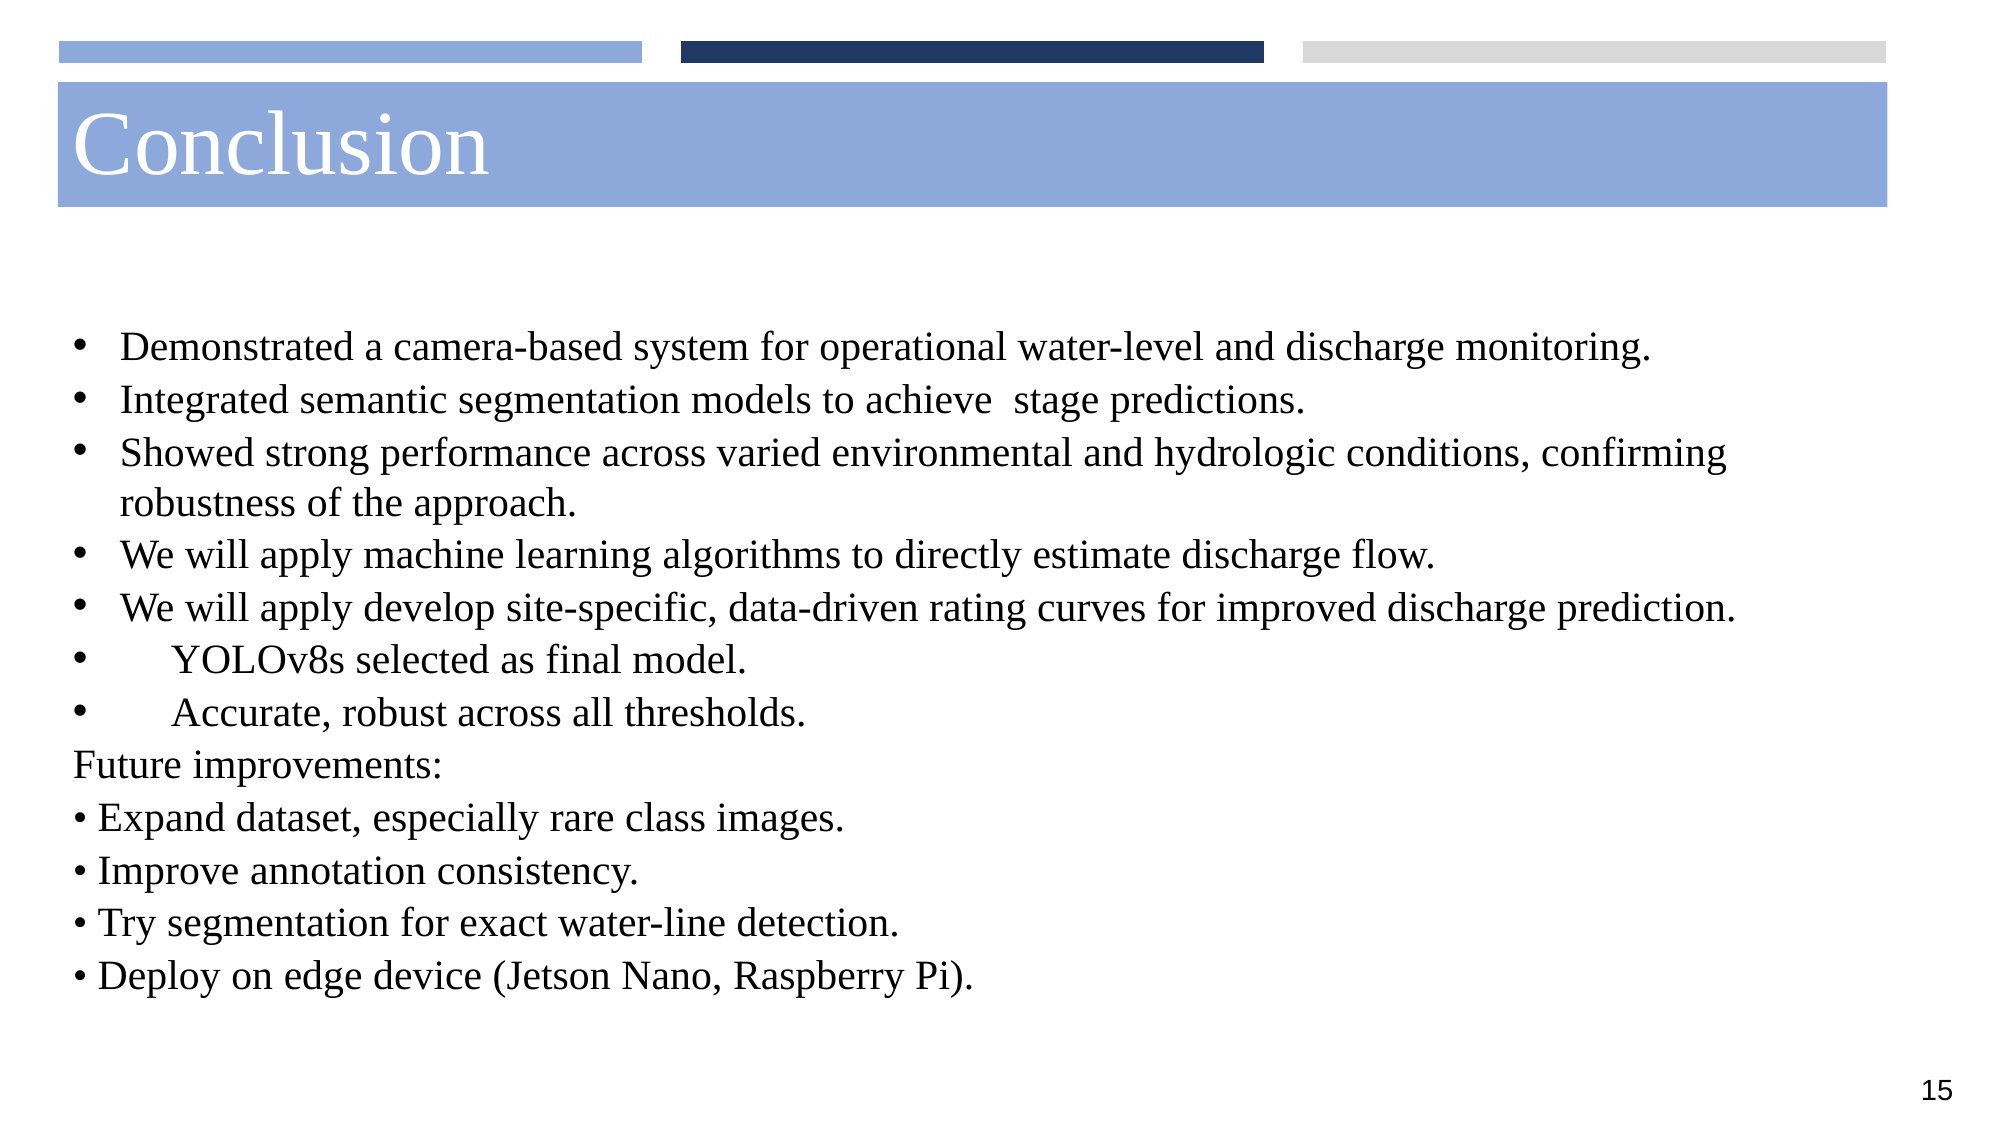

# Conclusion
Demonstrated a camera-based system for operational water-level and discharge monitoring.
Integrated semantic segmentation models to achieve  stage predictions.
Showed strong performance across varied environmental and hydrologic conditions, confirming robustness of the approach.
We will apply machine learning algorithms to directly estimate discharge flow.
We will apply develop site-specific, data-driven rating curves for improved discharge prediction.
 YOLOv8s selected as final model.
 Accurate, robust across all thresholds.
Future improvements:
• Expand dataset, especially rare class images.
• Improve annotation consistency.
• Try segmentation for exact water-line detection.
• Deploy on edge device (Jetson Nano, Raspberry Pi).
15